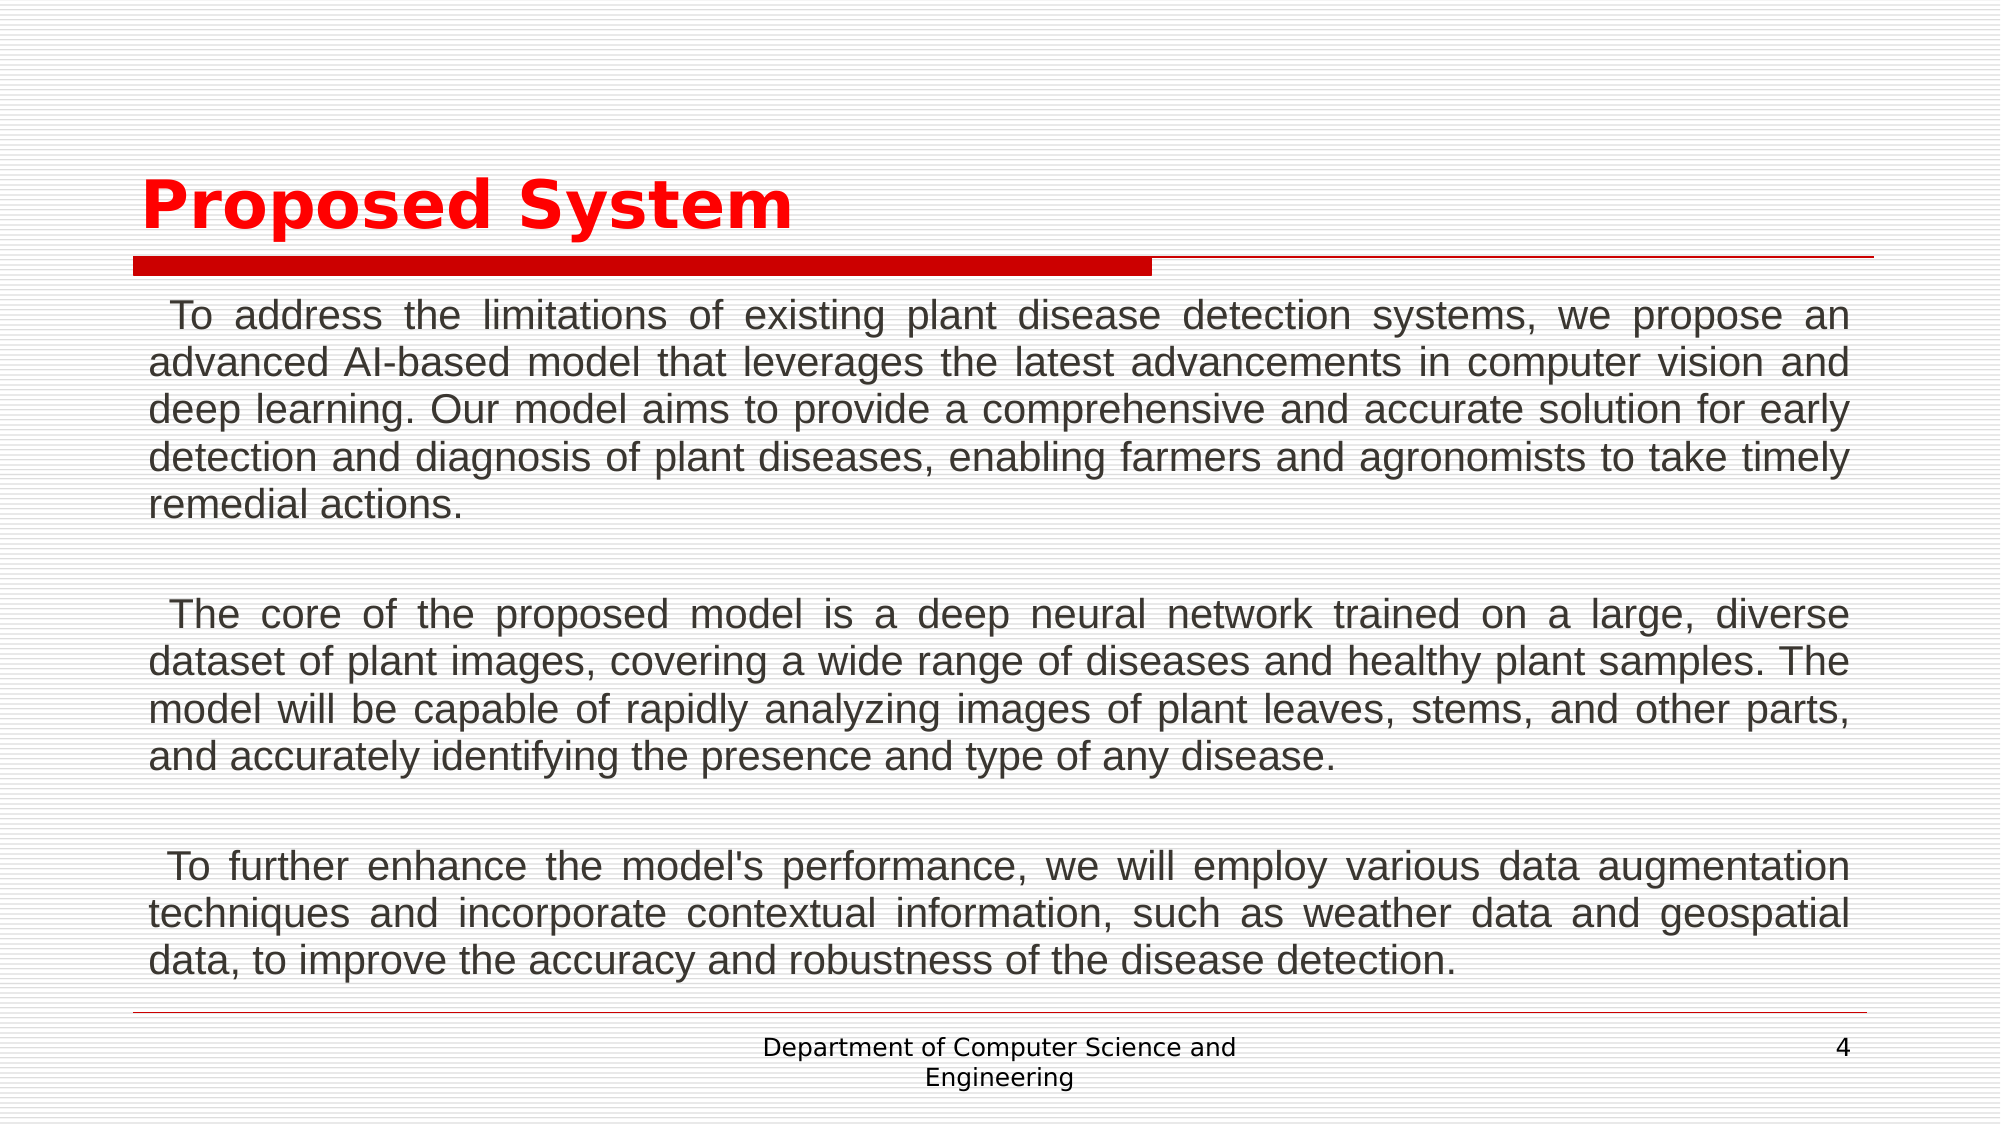

# Proposed System
 To address the limitations of existing plant disease detection systems, we propose an advanced AI-based model that leverages the latest advancements in computer vision and deep learning. Our model aims to provide a comprehensive and accurate solution for early detection and diagnosis of plant diseases, enabling farmers and agronomists to take timely remedial actions.

 The core of the proposed model is a deep neural network trained on a large, diverse dataset of plant images, covering a wide range of diseases and healthy plant samples. The model will be capable of rapidly analyzing images of plant leaves, stems, and other parts, and accurately identifying the presence and type of any disease.

 To further enhance the model's performance, we will employ various data augmentation techniques and incorporate contextual information, such as weather data and geospatial data, to improve the accuracy and robustness of the disease detection.

Department of Computer Science and Engineering
4